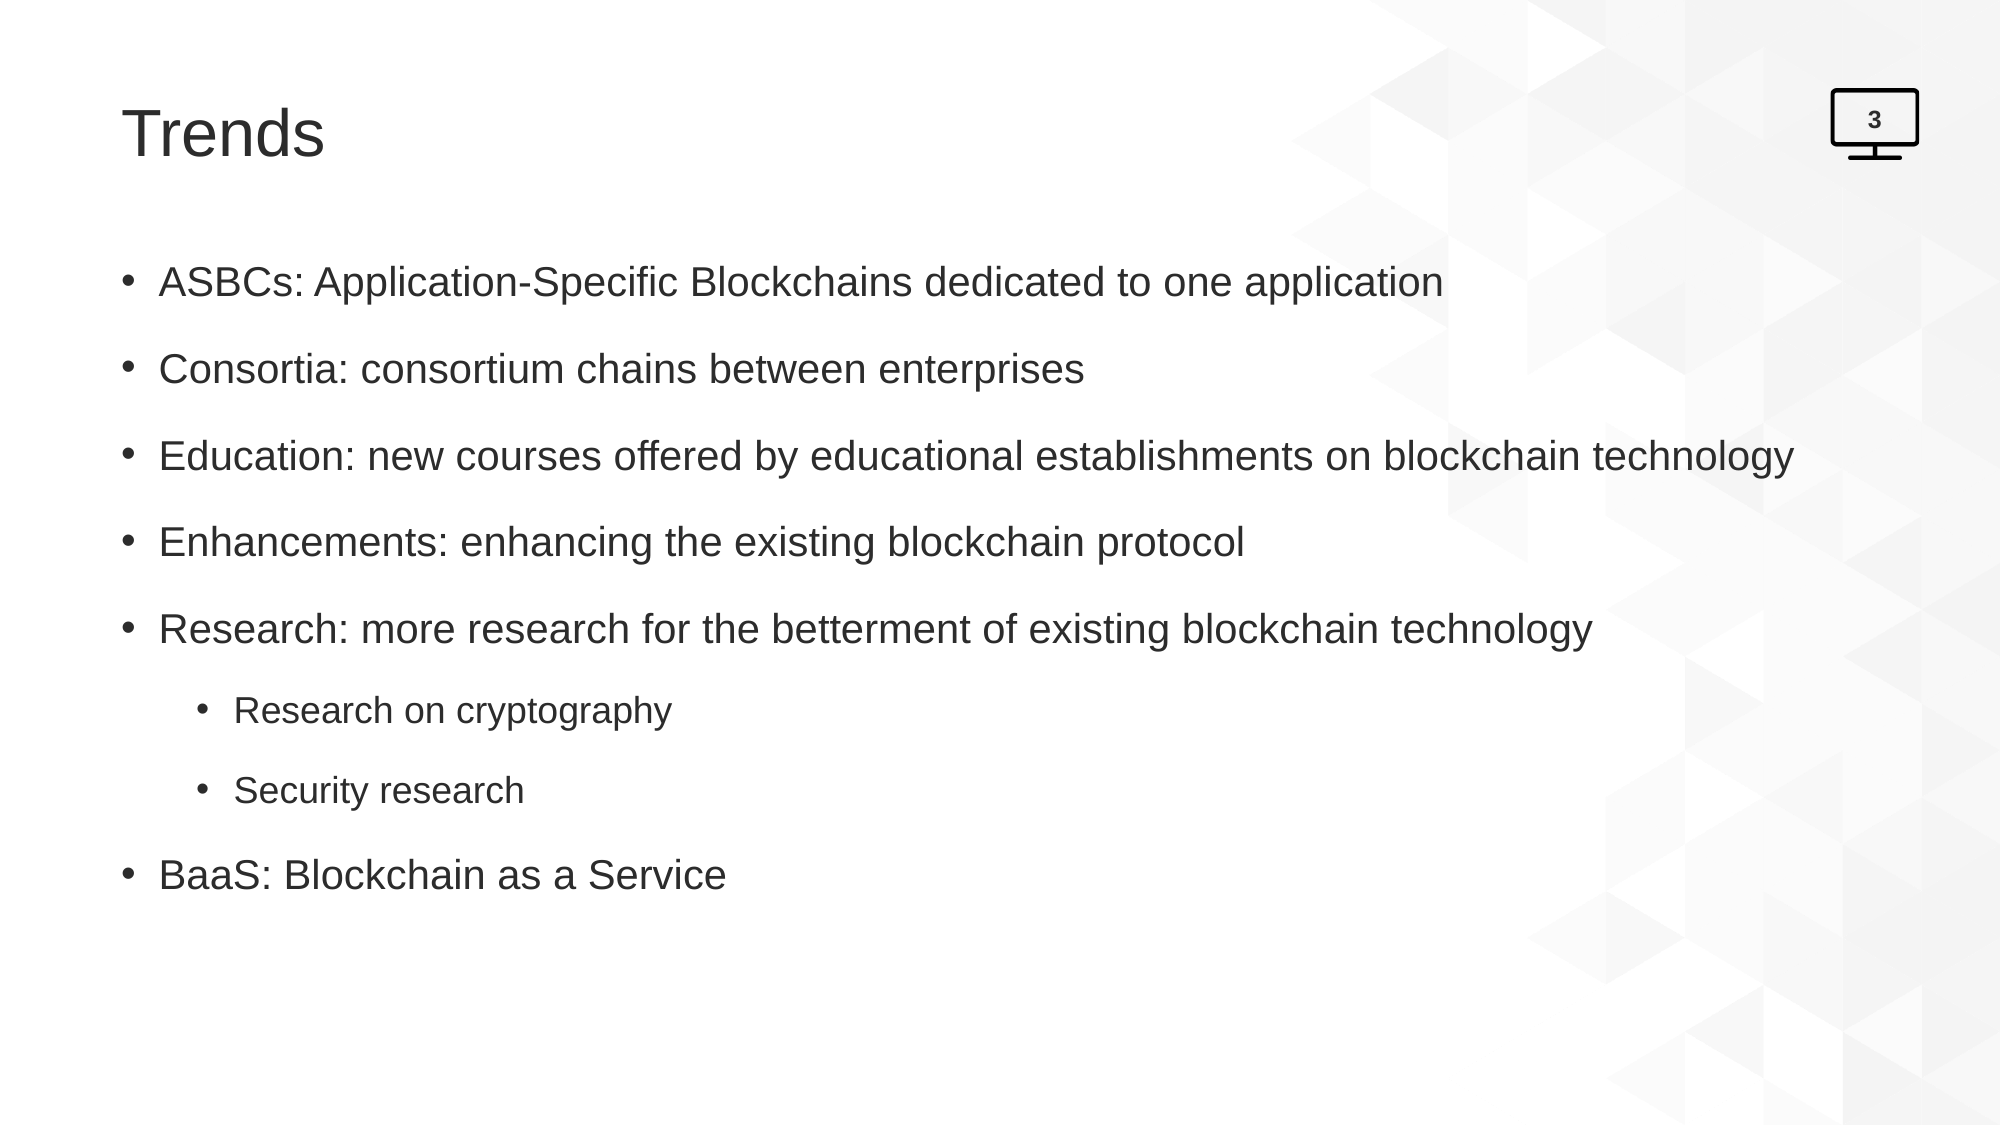

# Trends
3
ASBCs: Application-Specific Blockchains dedicated to one application
Consortia: consortium chains between enterprises
Education: new courses offered by educational establishments on blockchain technology
Enhancements: enhancing the existing blockchain protocol
Research: more research for the betterment of existing blockchain technology
Research on cryptography
Security research
BaaS: Blockchain as a Service